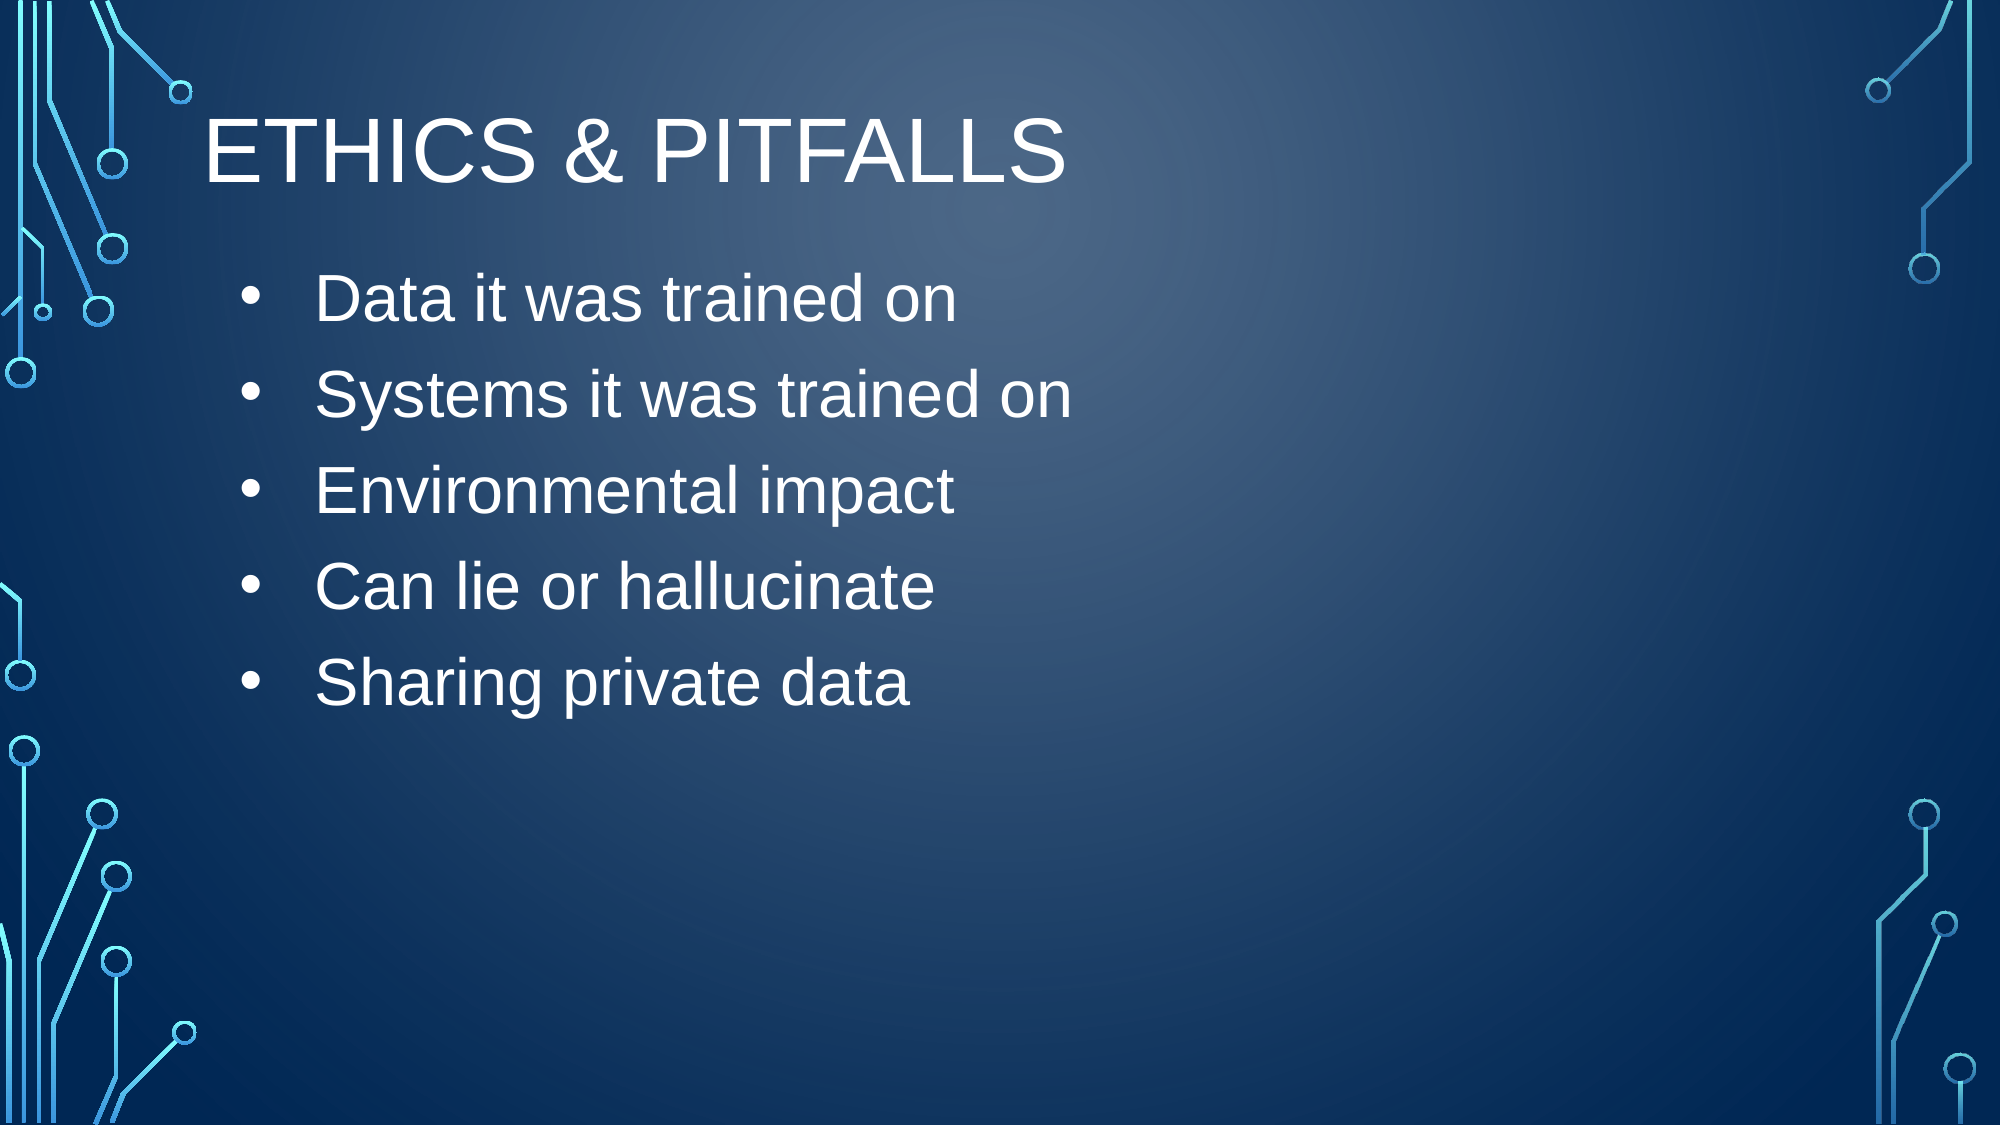

# ETHICS & PITFALLS
Data it was trained on
Systems it was trained on
Environmental impact
Can lie or hallucinate
Sharing private data